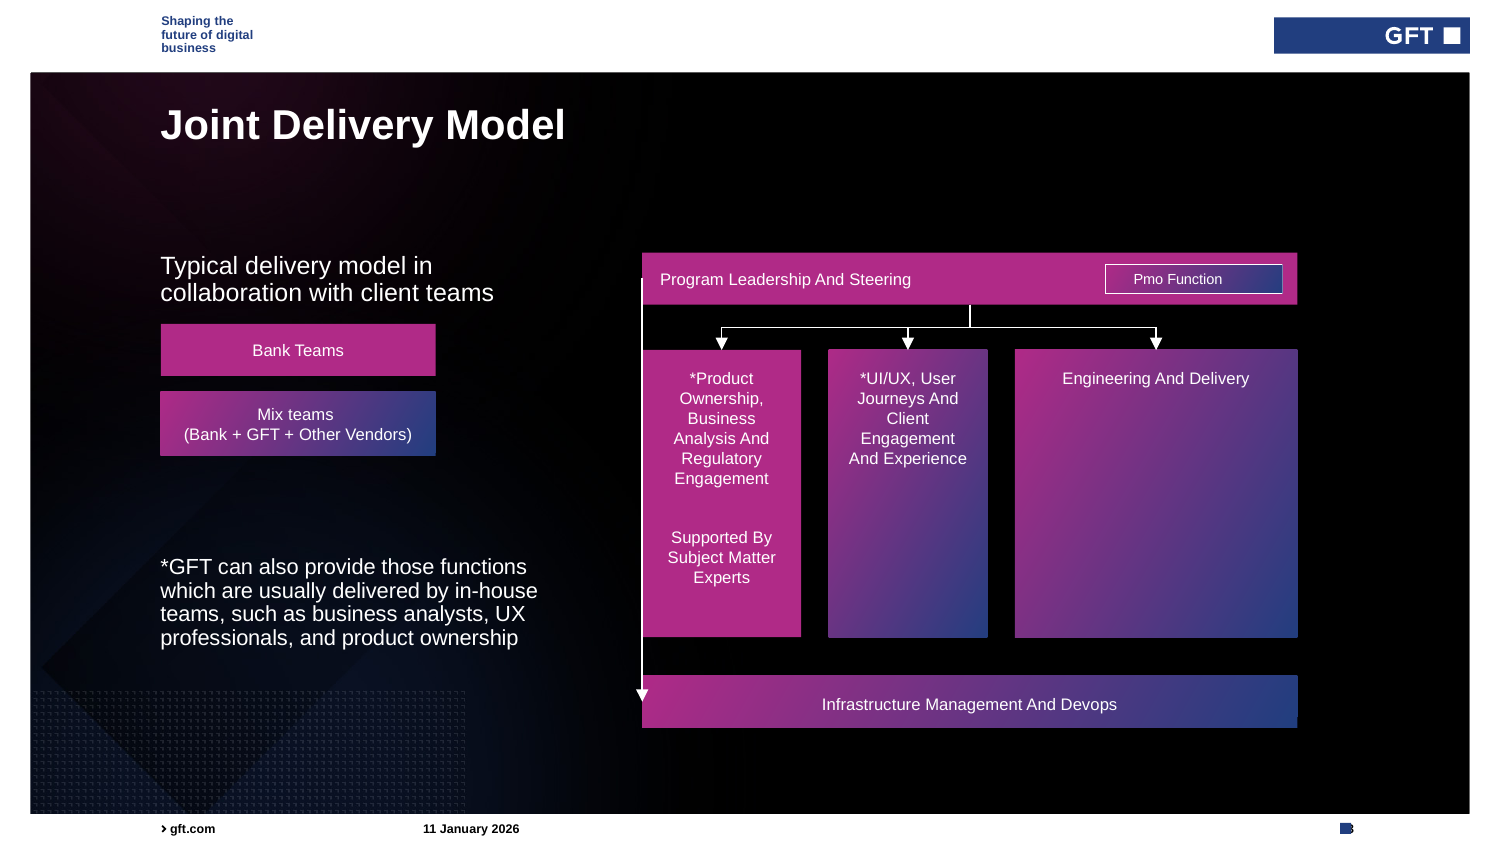

# Joint Delivery Model
Typical delivery model in collaboration with client teams

*GFT can also provide those functions which are usually delivered by in-house teams, such as business analysts, UX professionals, and product ownership

Program Leadership And Steering
Pmo Function

Bank Teams
*Product Ownership, Business Analysis And Regulatory Engagement

Supported By Subject Matter Experts
*UI/UX, User Journeys And Client Engagement And Experience
Engineering And Delivery
Mix teams
(Bank + GFT + Other Vendors)
Infrastructure Management And Devops
11 January 2026